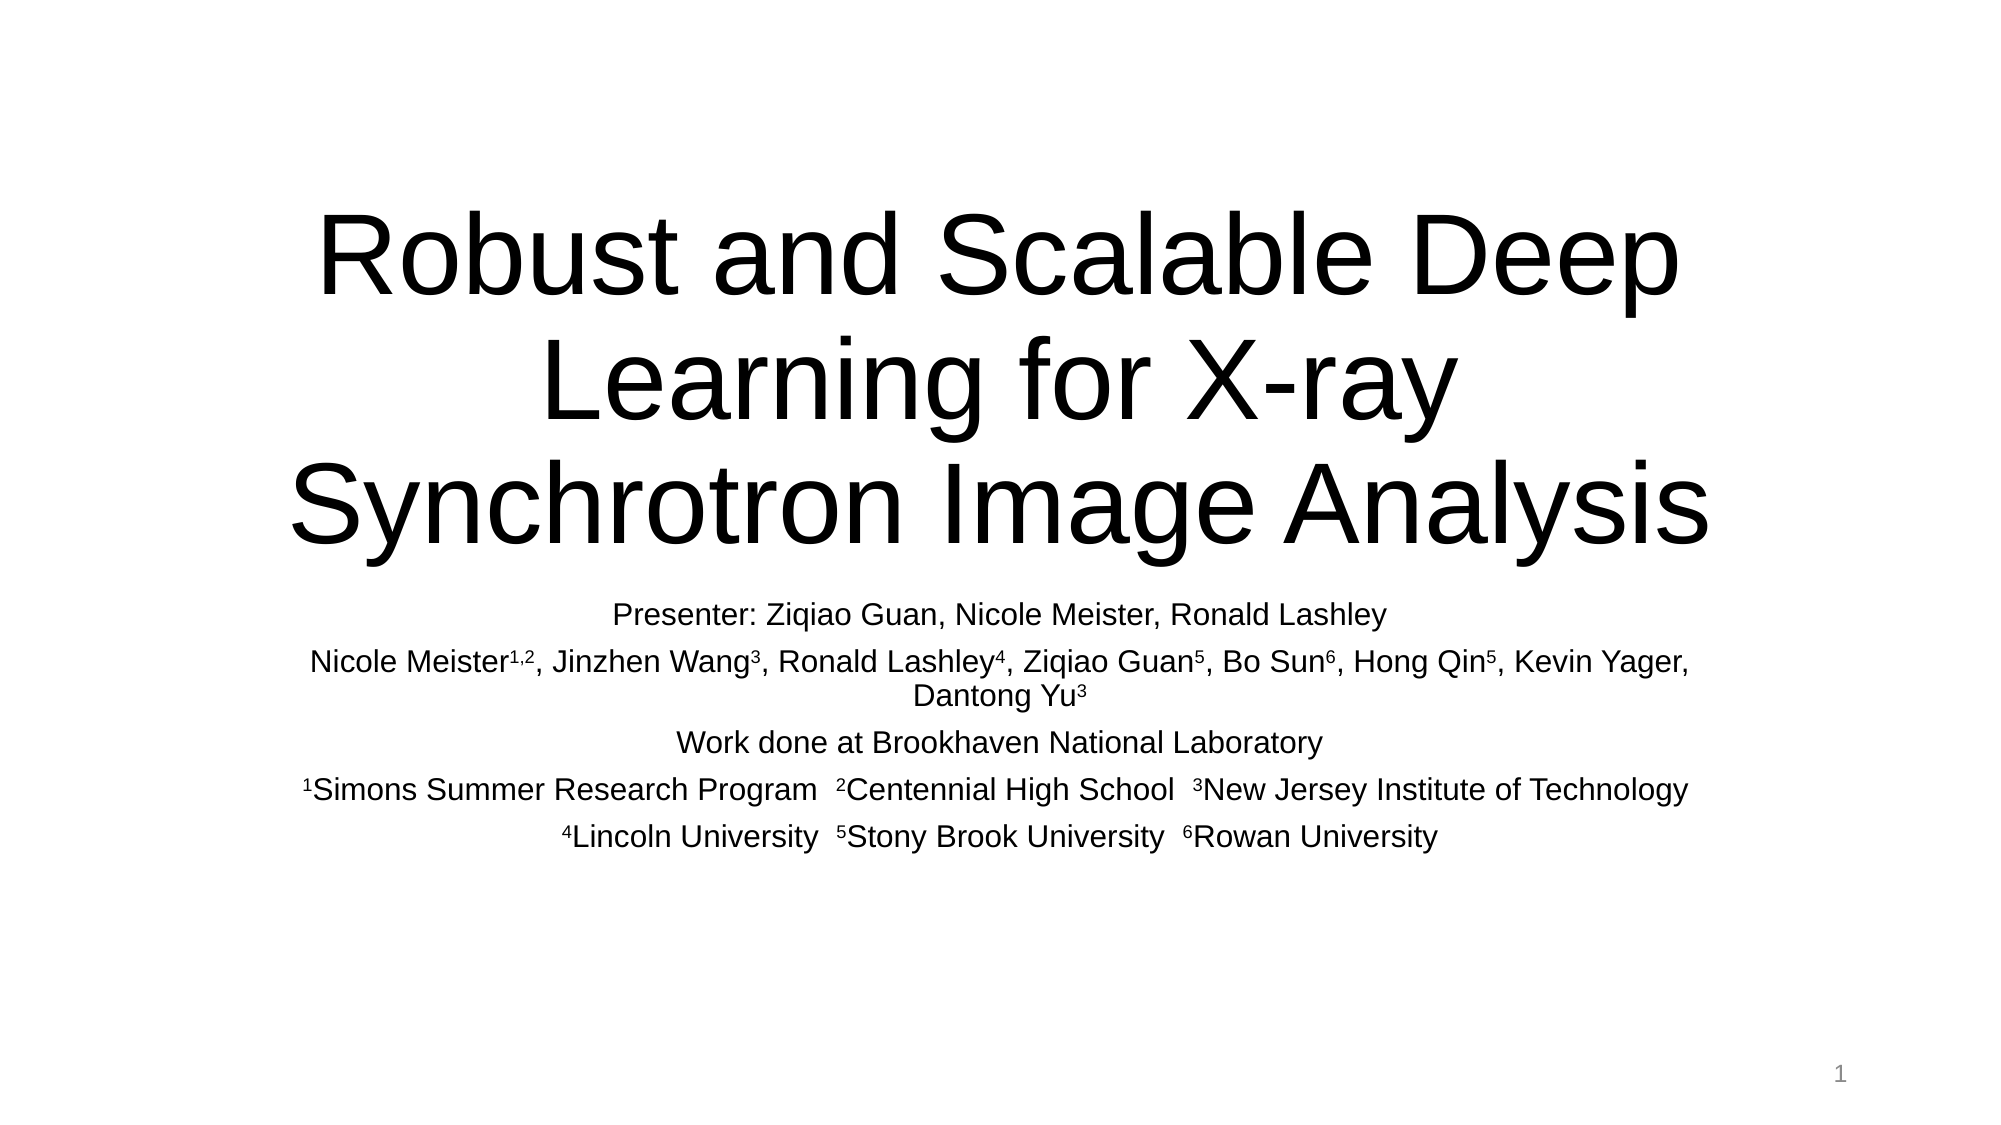

# Robust and Scalable Deep Learning for X-ray Synchrotron Image Analysis
Presenter: Ziqiao Guan, Nicole Meister, Ronald Lashley
Nicole Meister1,2, Jinzhen Wang3, Ronald Lashley4, Ziqiao Guan5, Bo Sun6, Hong Qin5, Kevin Yager, Dantong Yu3
Work done at Brookhaven National Laboratory
1Simons Summer Research Program  2Centennial High School  3New Jersey Institute of Technology
4Lincoln University  5Stony Brook University  6Rowan University
1